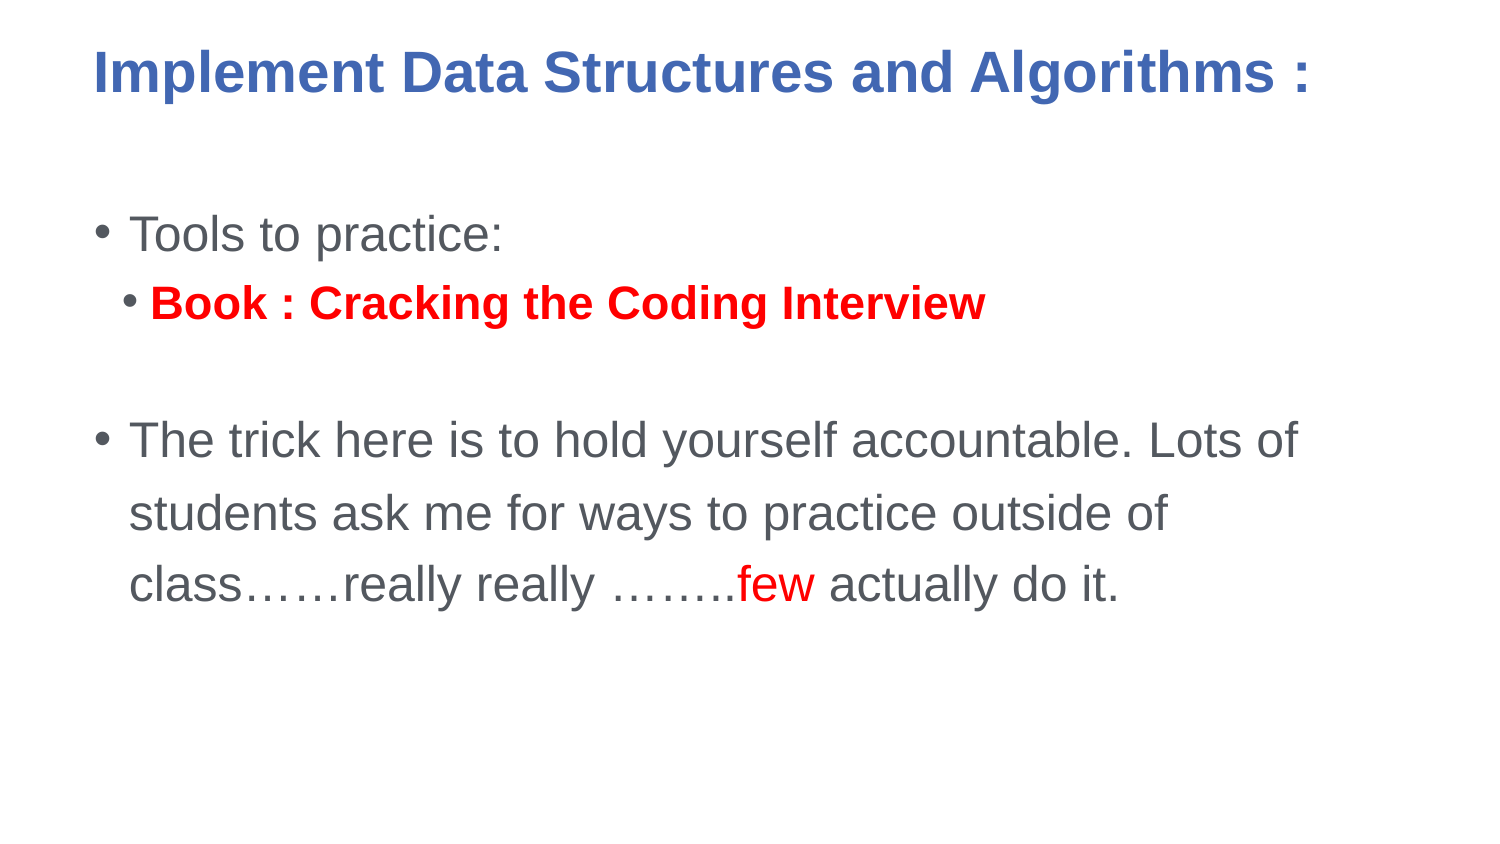

# Implement Data Structures and Algorithms :
Tools to practice:
Book : Cracking the Coding Interview
The trick here is to hold yourself accountable. Lots of students ask me for ways to practice outside of class……really really ……..few actually do it.